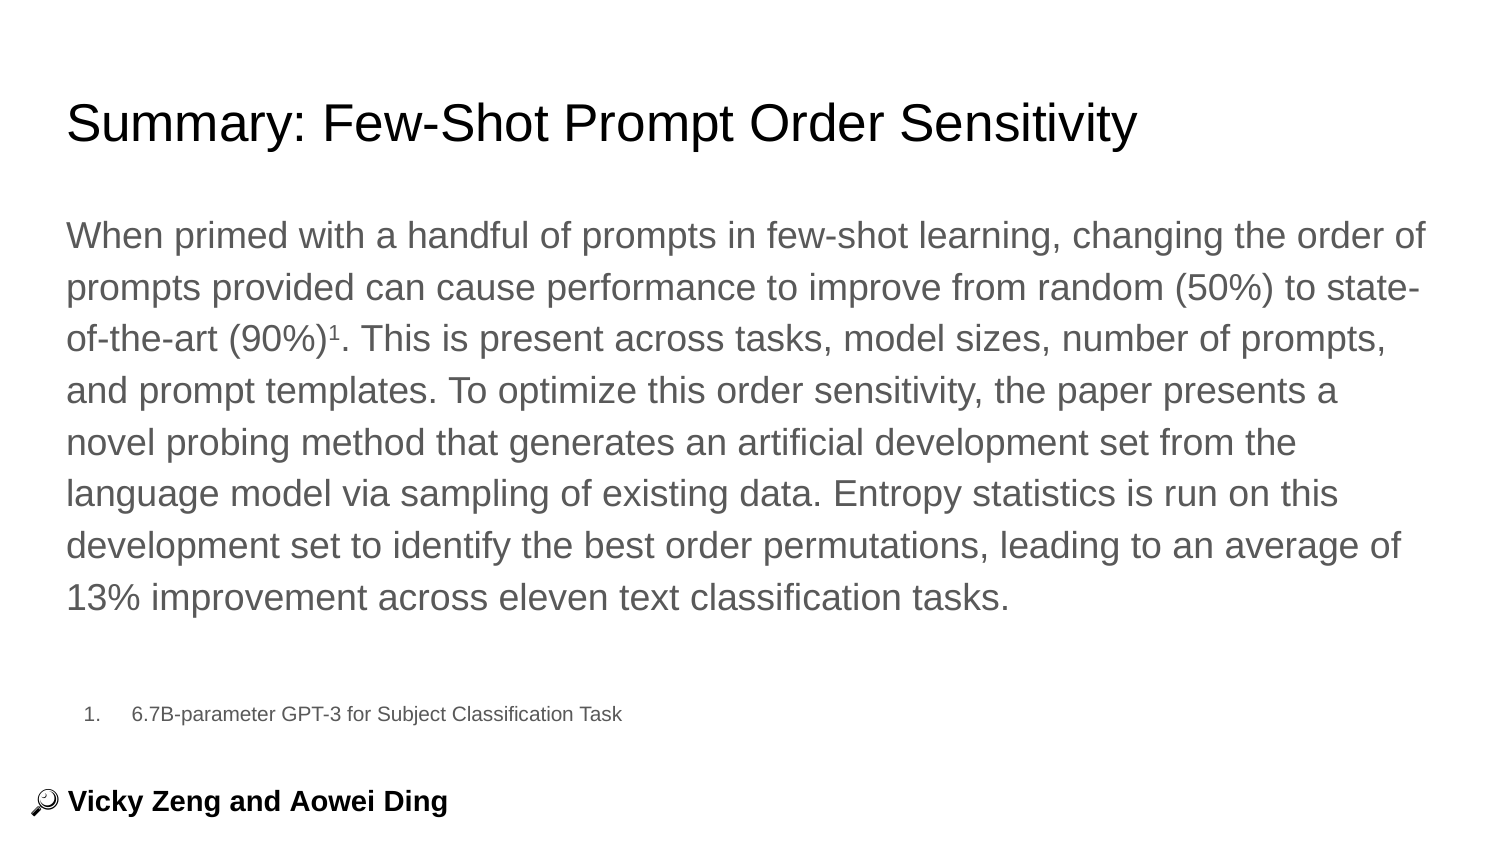

# Summary: Few-Shot Prompt Order Sensitivity
When primed with a handful of prompts in few-shot learning, changing the order of prompts provided can cause performance to improve from random (50%) to state-of-the-art (90%)1. This is present across tasks, model sizes, number of prompts, and prompt templates. To optimize this order sensitivity, the paper presents a novel probing method that generates an artificial development set from the language model via sampling of existing data. Entropy statistics is run on this development set to identify the best order permutations, leading to an average of 13% improvement across eleven text classification tasks.
6.7B-parameter GPT-3 for Subject Classification Task
🔎 Vicky Zeng and Aowei Ding